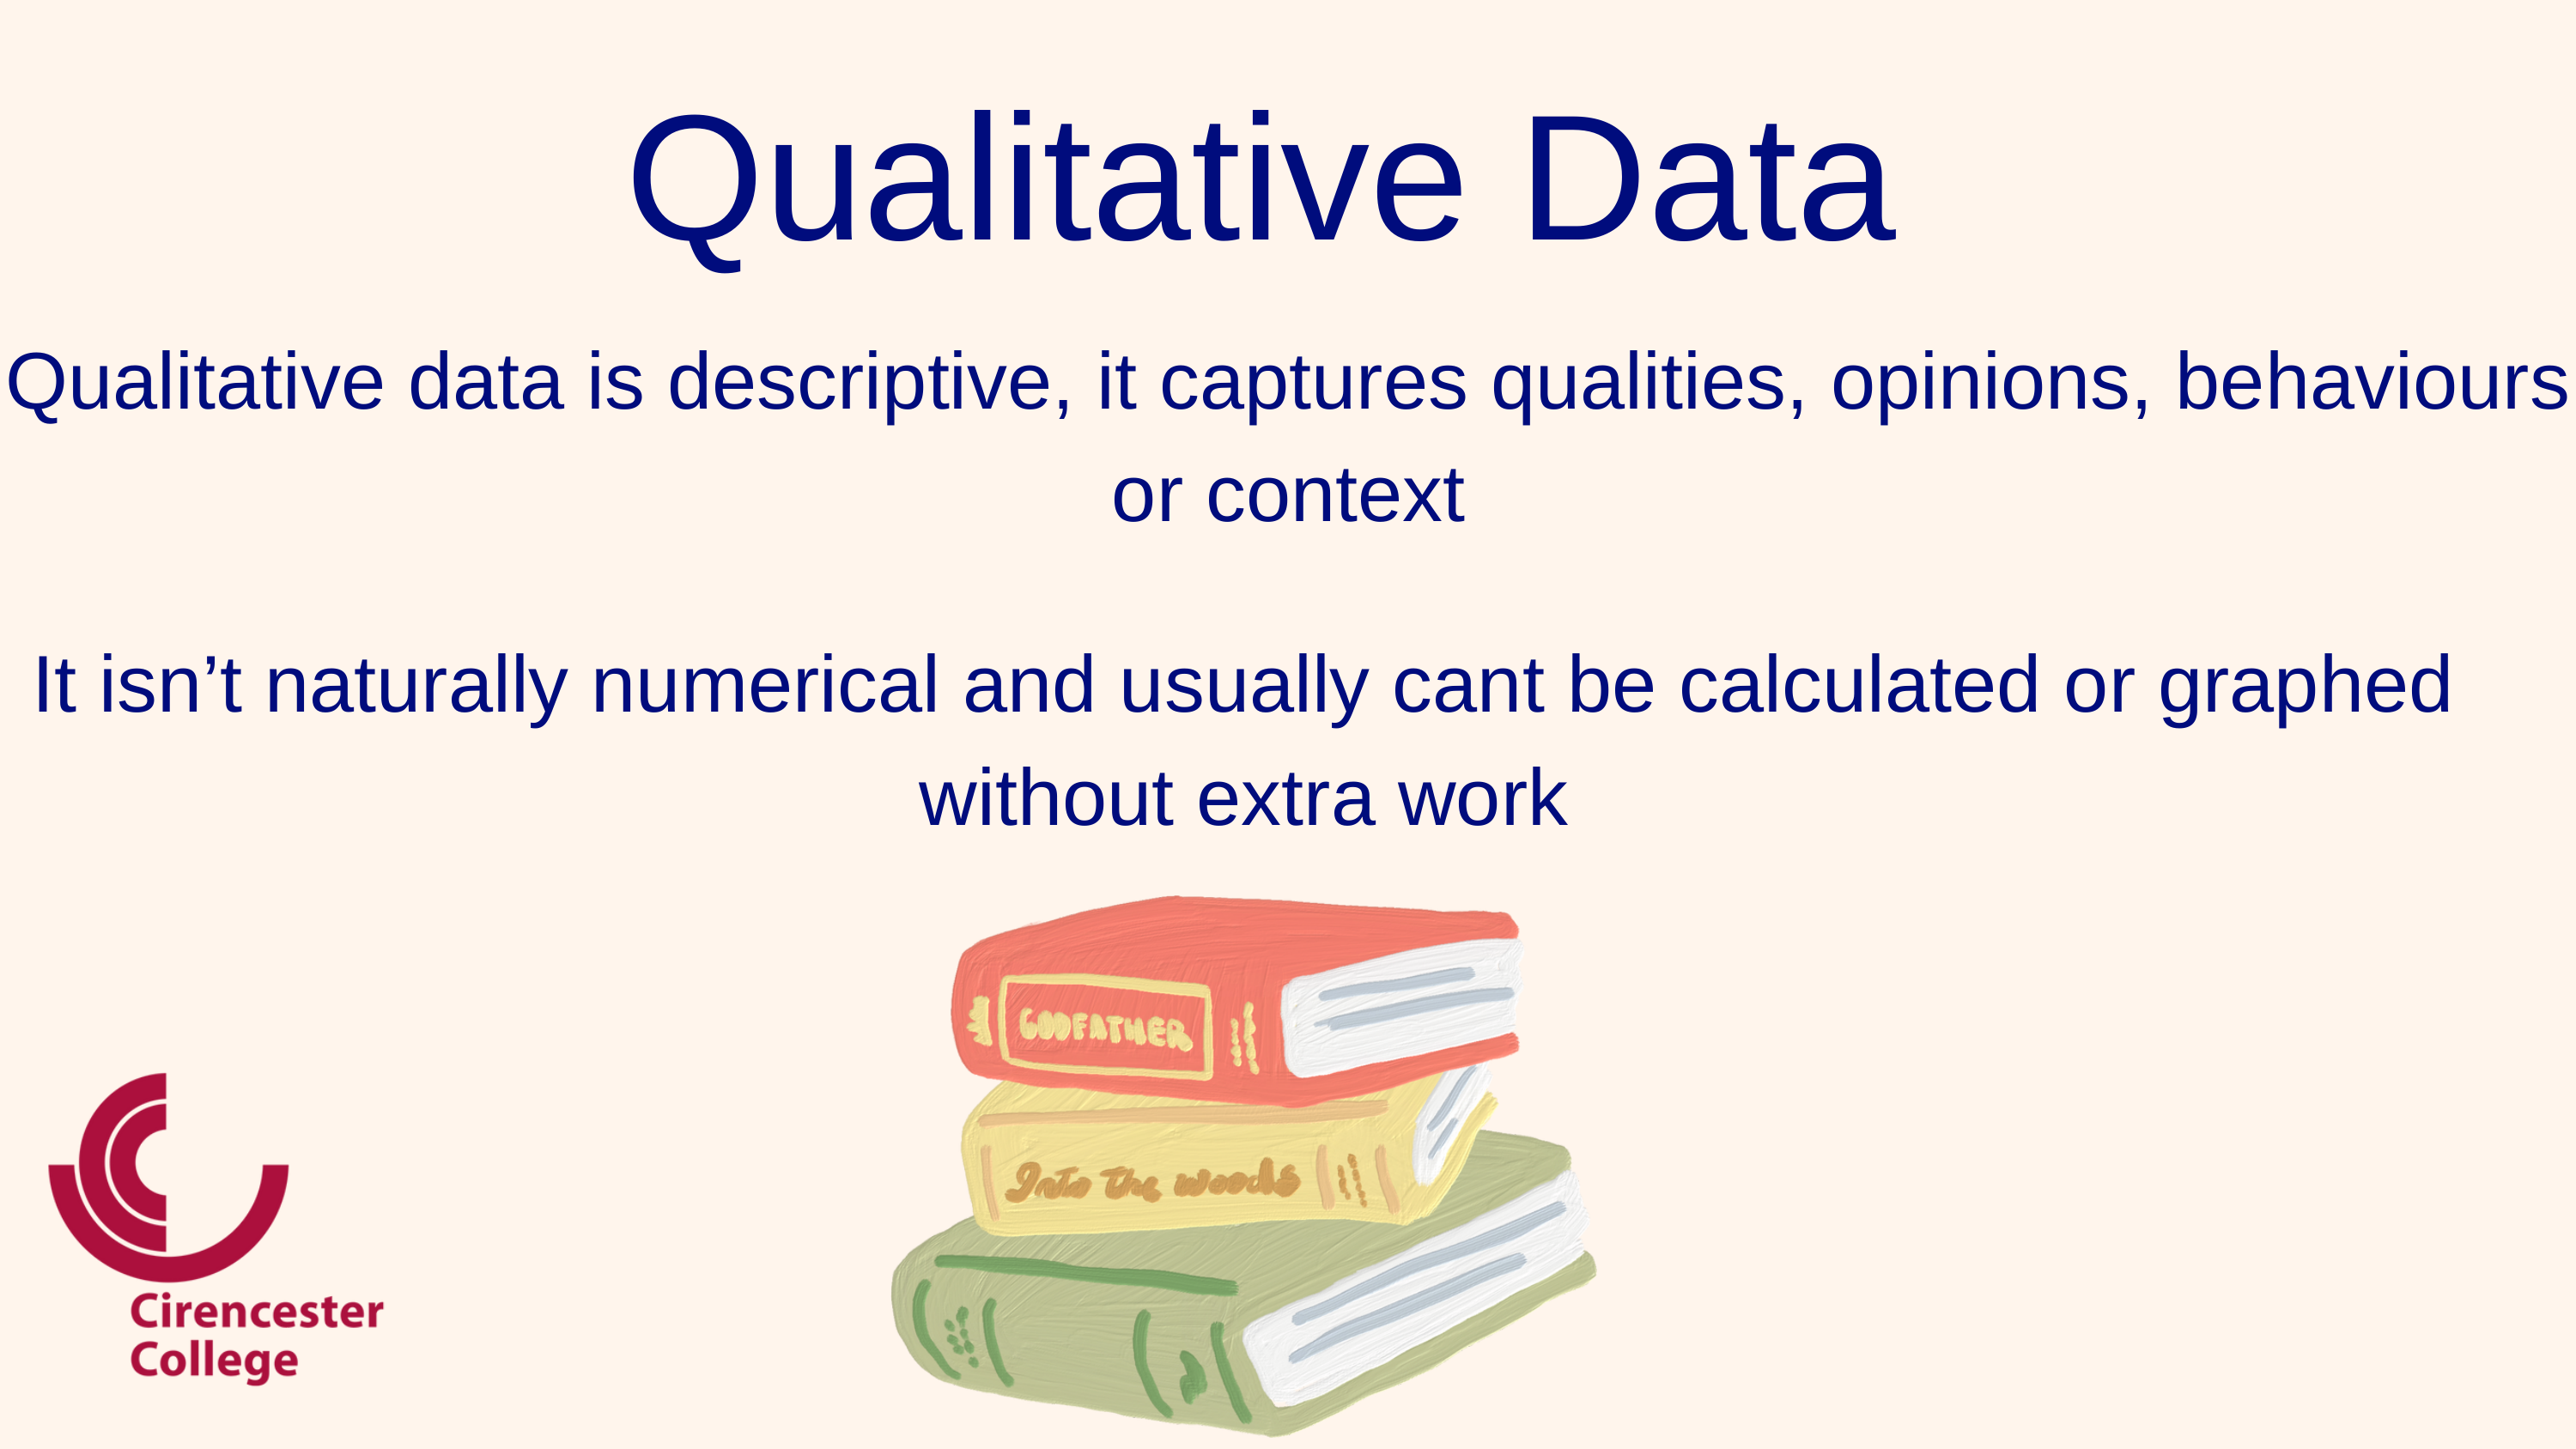

Qualitative Data
Qualitative data is descriptive, it captures qualities, opinions, behaviours or context
It isn’t naturally numerical and usually cant be calculated or graphed without extra work